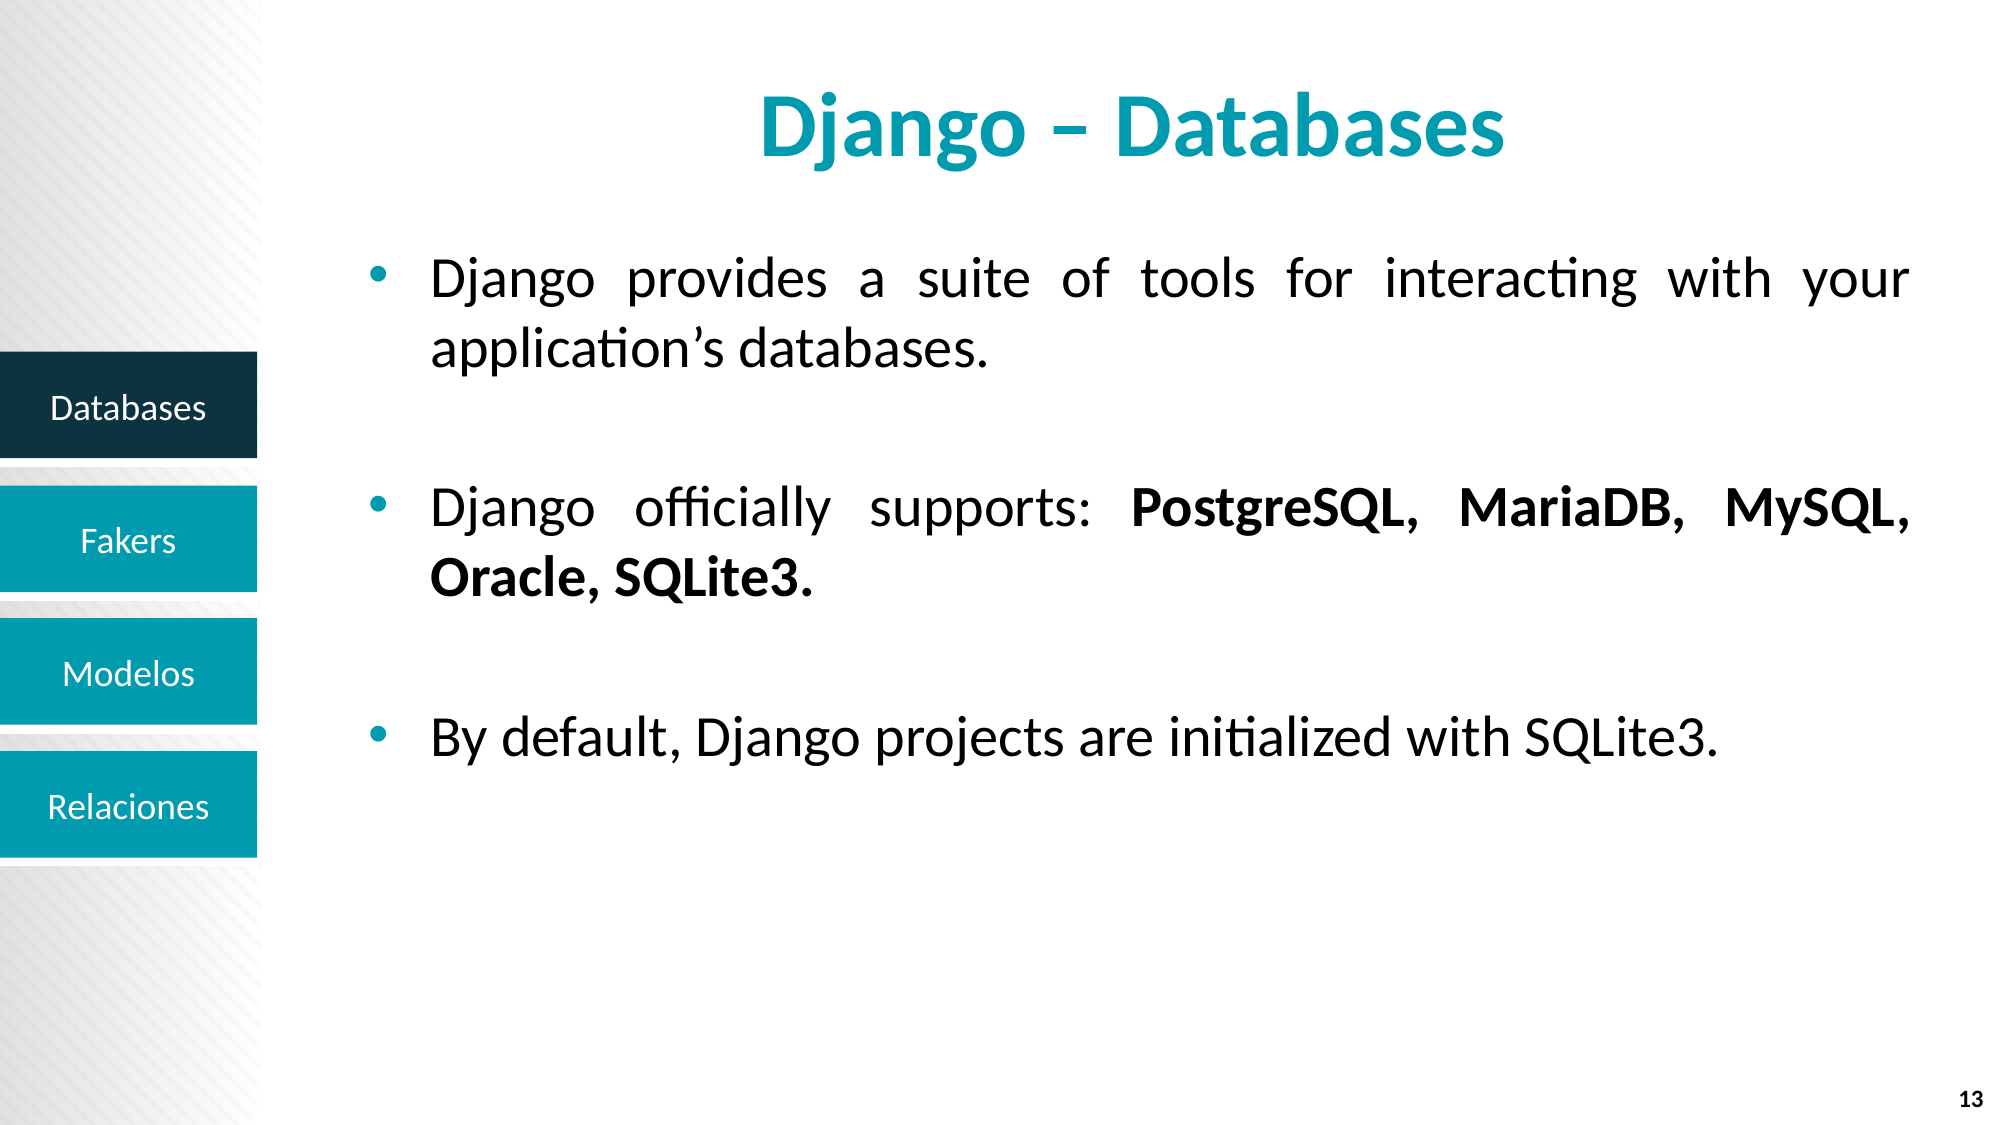

# Django – Databases
Django provides a suite of tools for interacting with your application’s databases.

Django officially supports: PostgreSQL, MariaDB, MySQL, Oracle, SQLite3.

By default, Django projects are initialized with SQLite3.
13